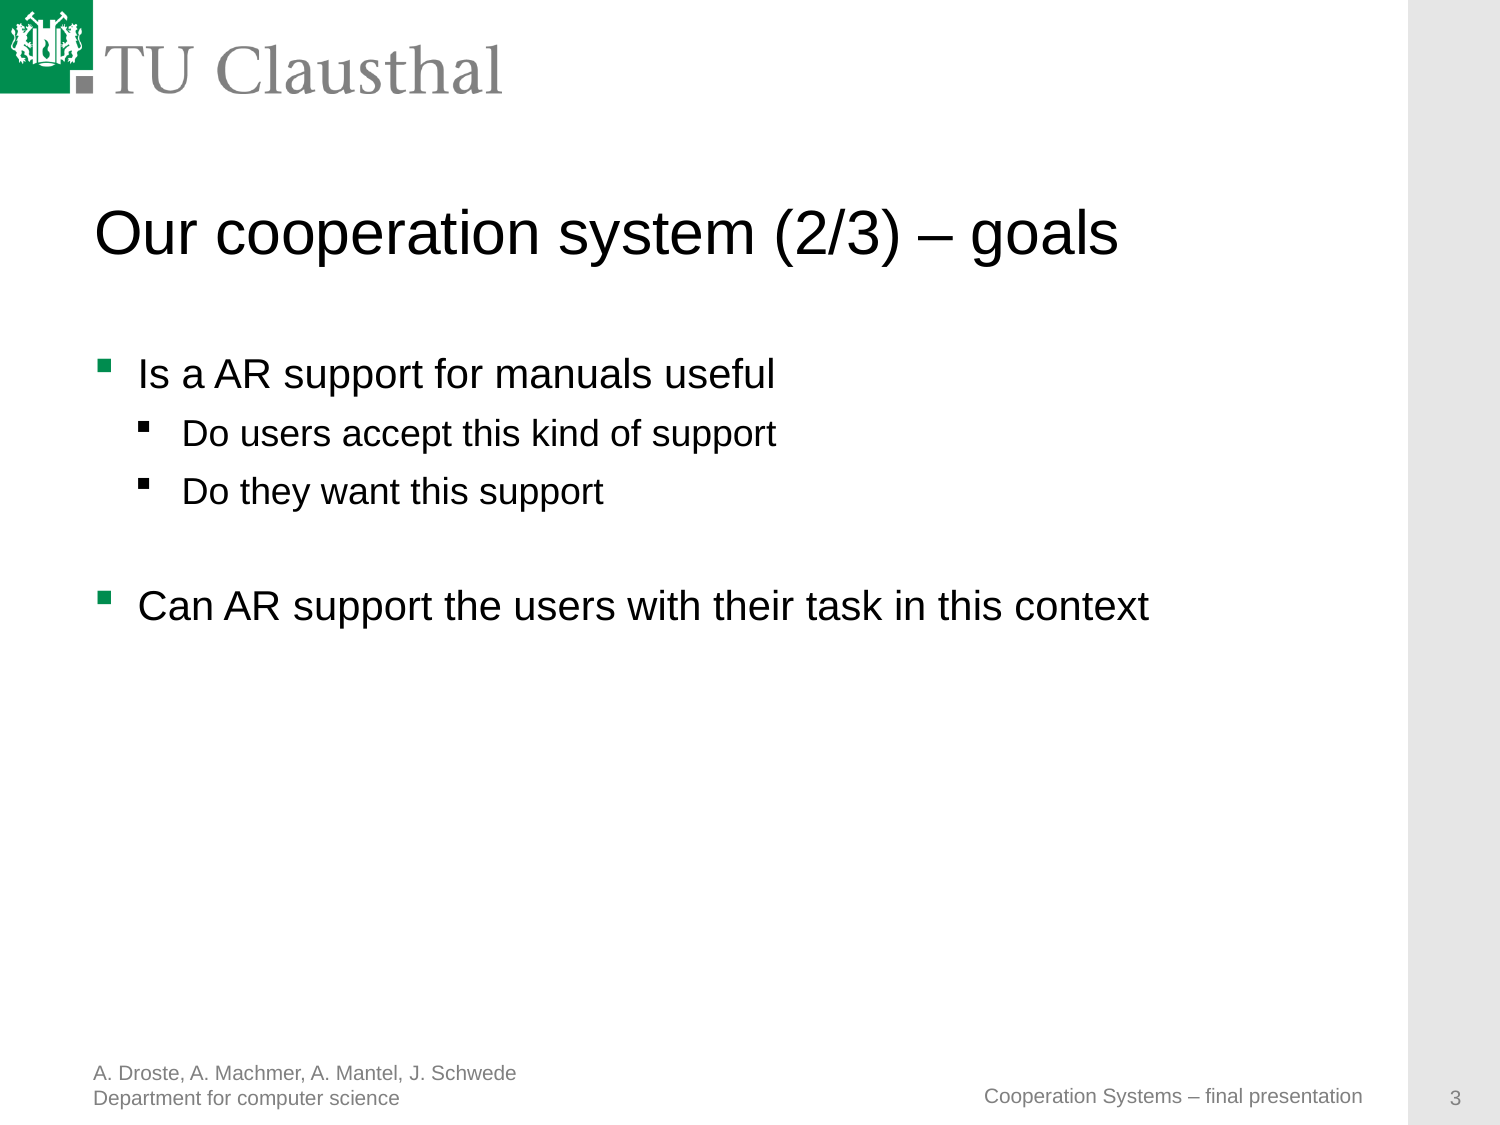

# Our cooperation system (2/3) – goals

Is a AR support for manuals useful
Do users accept this kind of support
Do they want this support

Can AR support the users with their task in this context